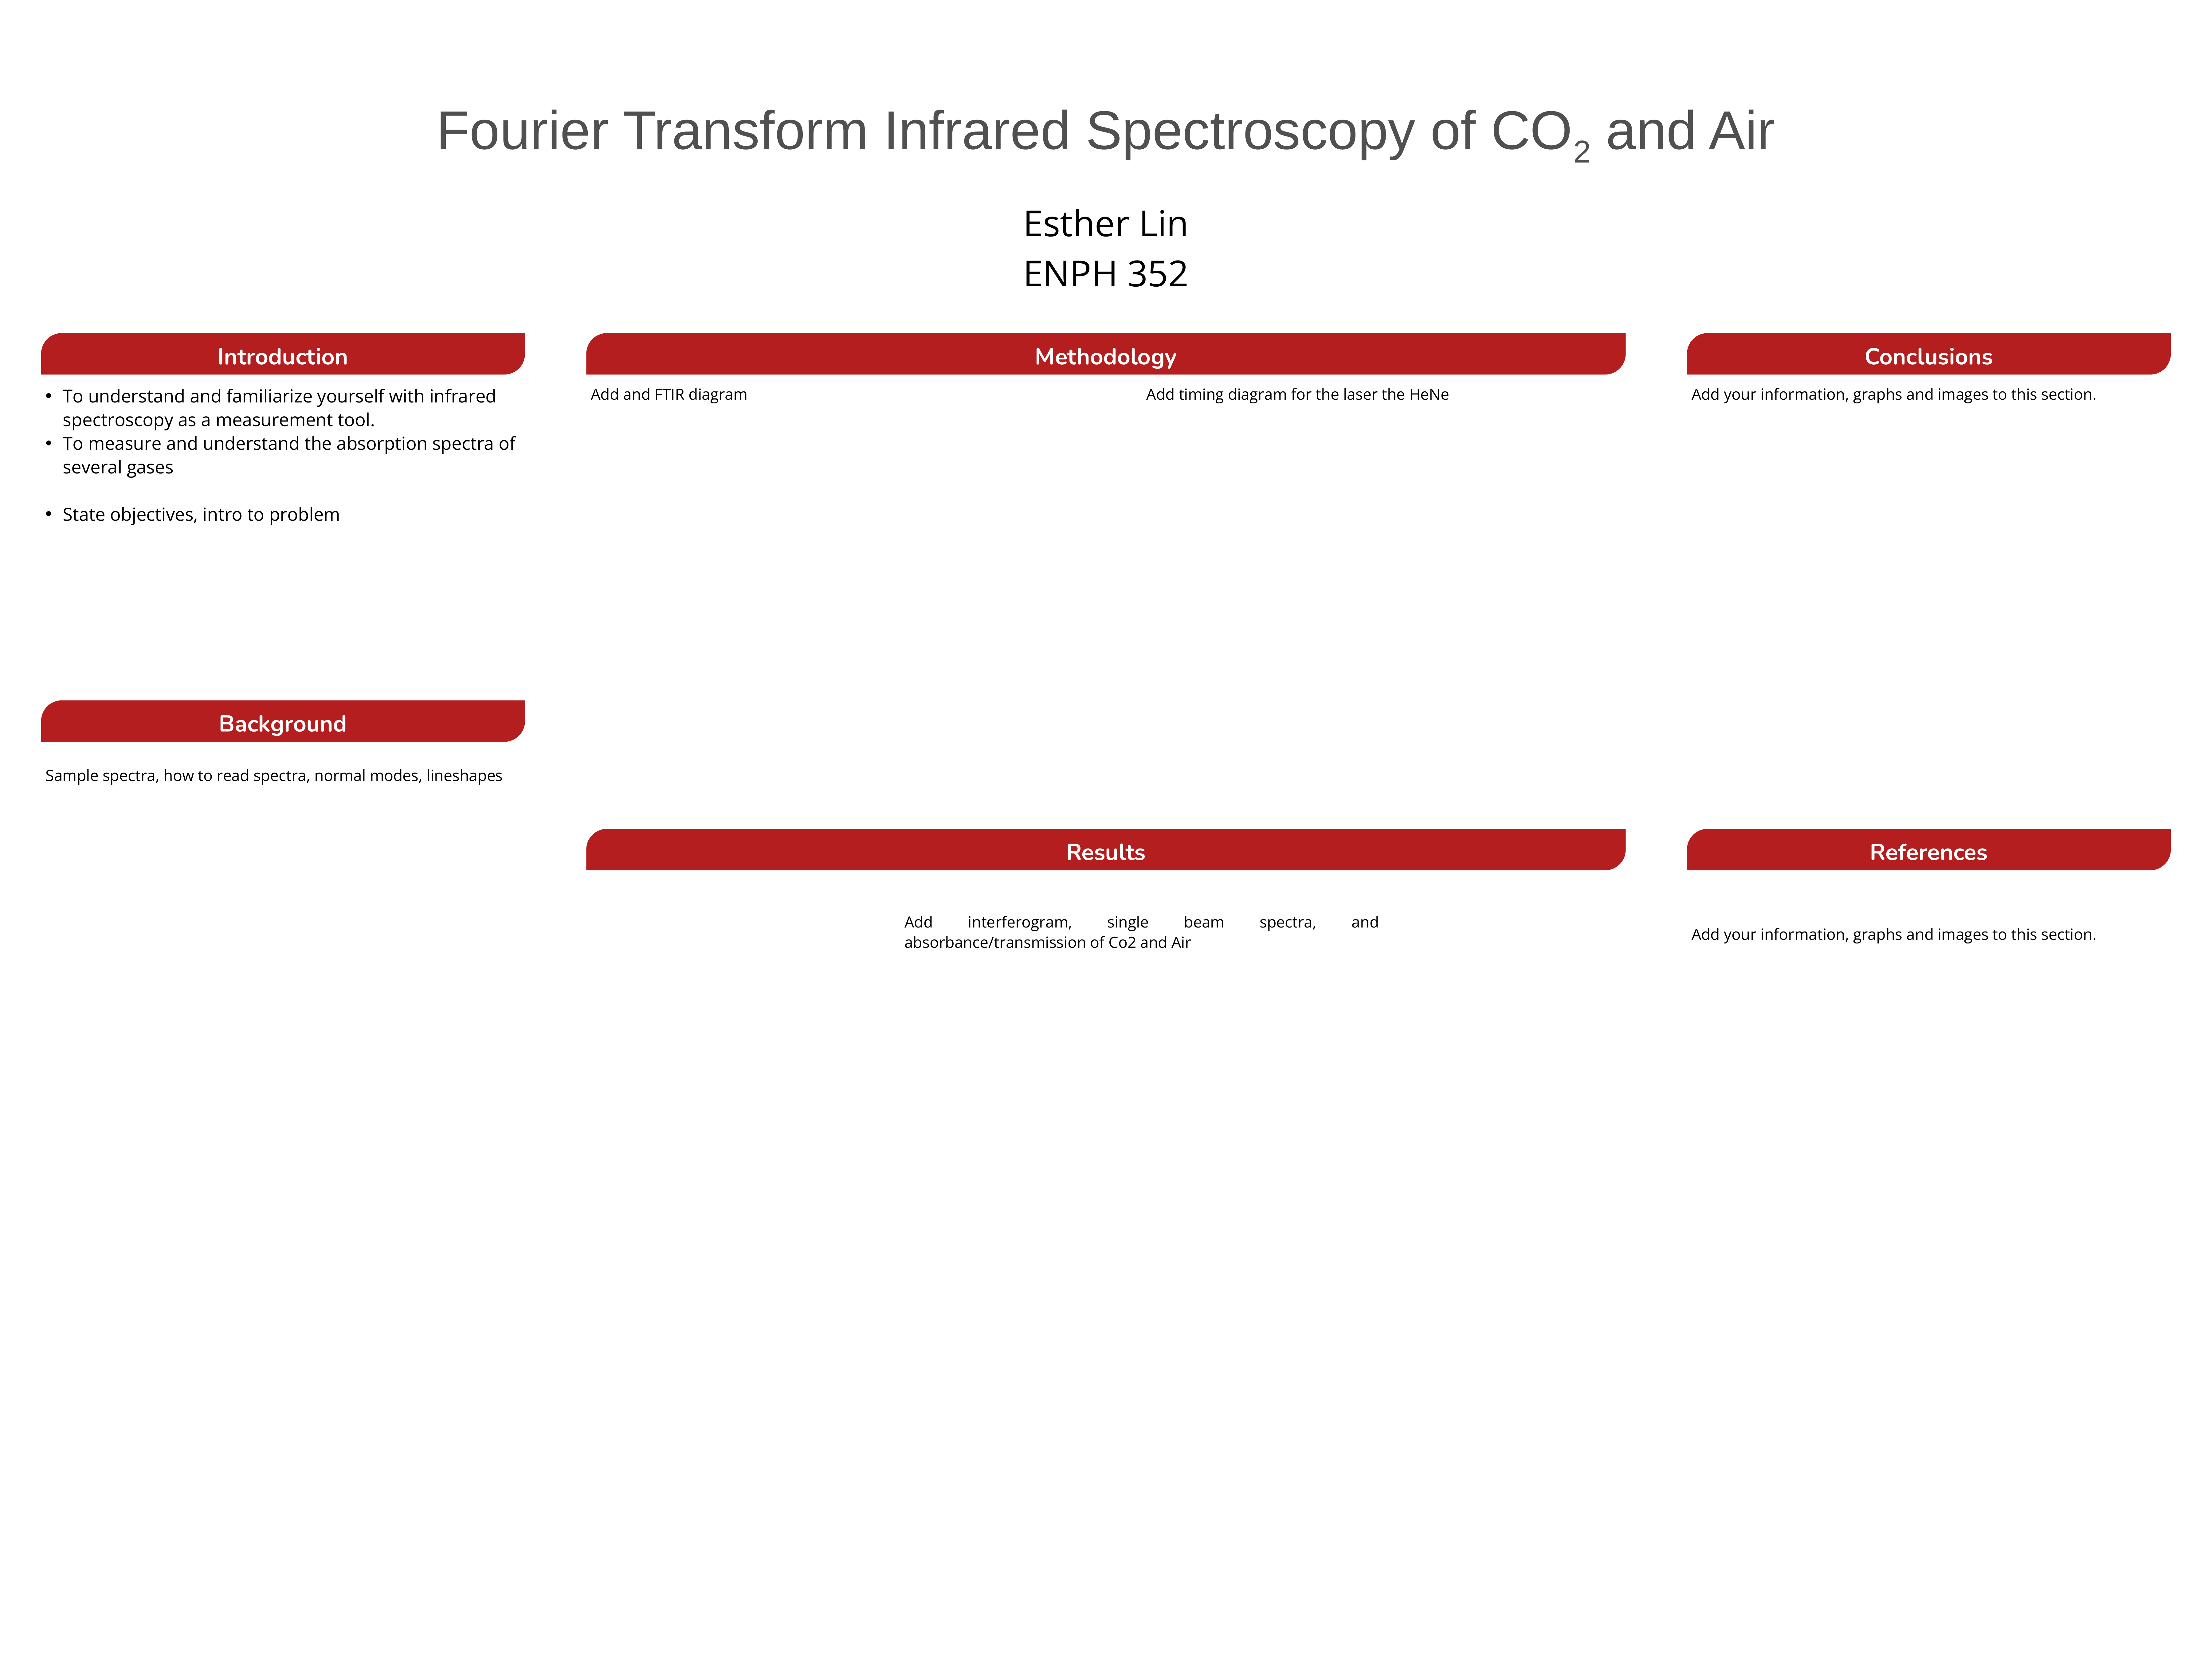

Fourier Transform Infrared Spectroscopy of CO2 and Air
Esther Lin
ENPH 352
Conclusions
Introduction
Methodology
To understand and familiarize yourself with infrared spectroscopy as a measurement tool.
To measure and understand the absorption spectra of several gases

State objectives, intro to problem
Add and FTIR diagram
Add timing diagram for the laser the HeNe
Add your information, graphs and images to this section.
Background
Sample spectra, how to read spectra, normal modes, lineshapes
Results
References
Add interferogram, single beam spectra, and absorbance/transmission of Co2 and Air
Add your information, graphs and images to this section.